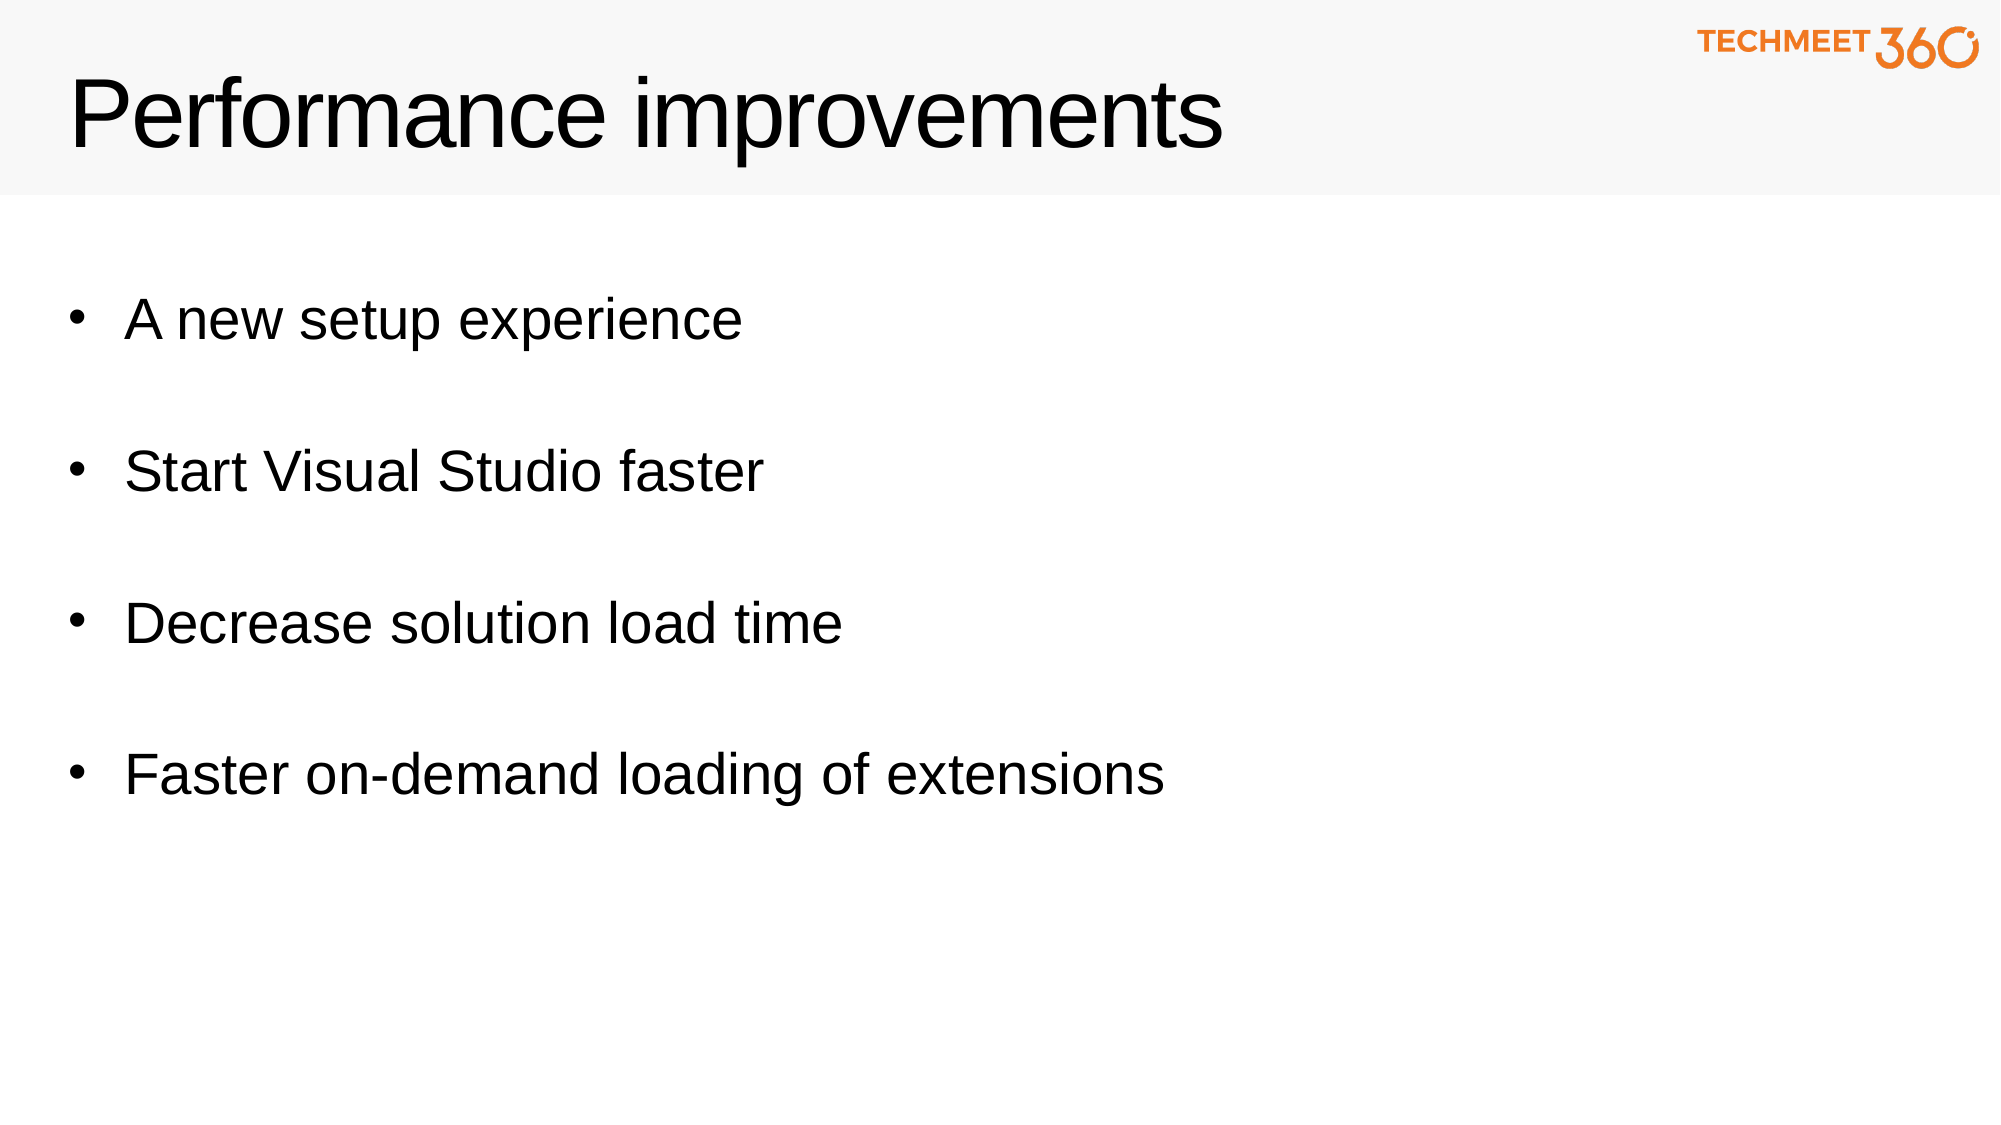

# Performance improvements
A new setup experience
Start Visual Studio faster
Decrease solution load time
Faster on-demand loading of extensions